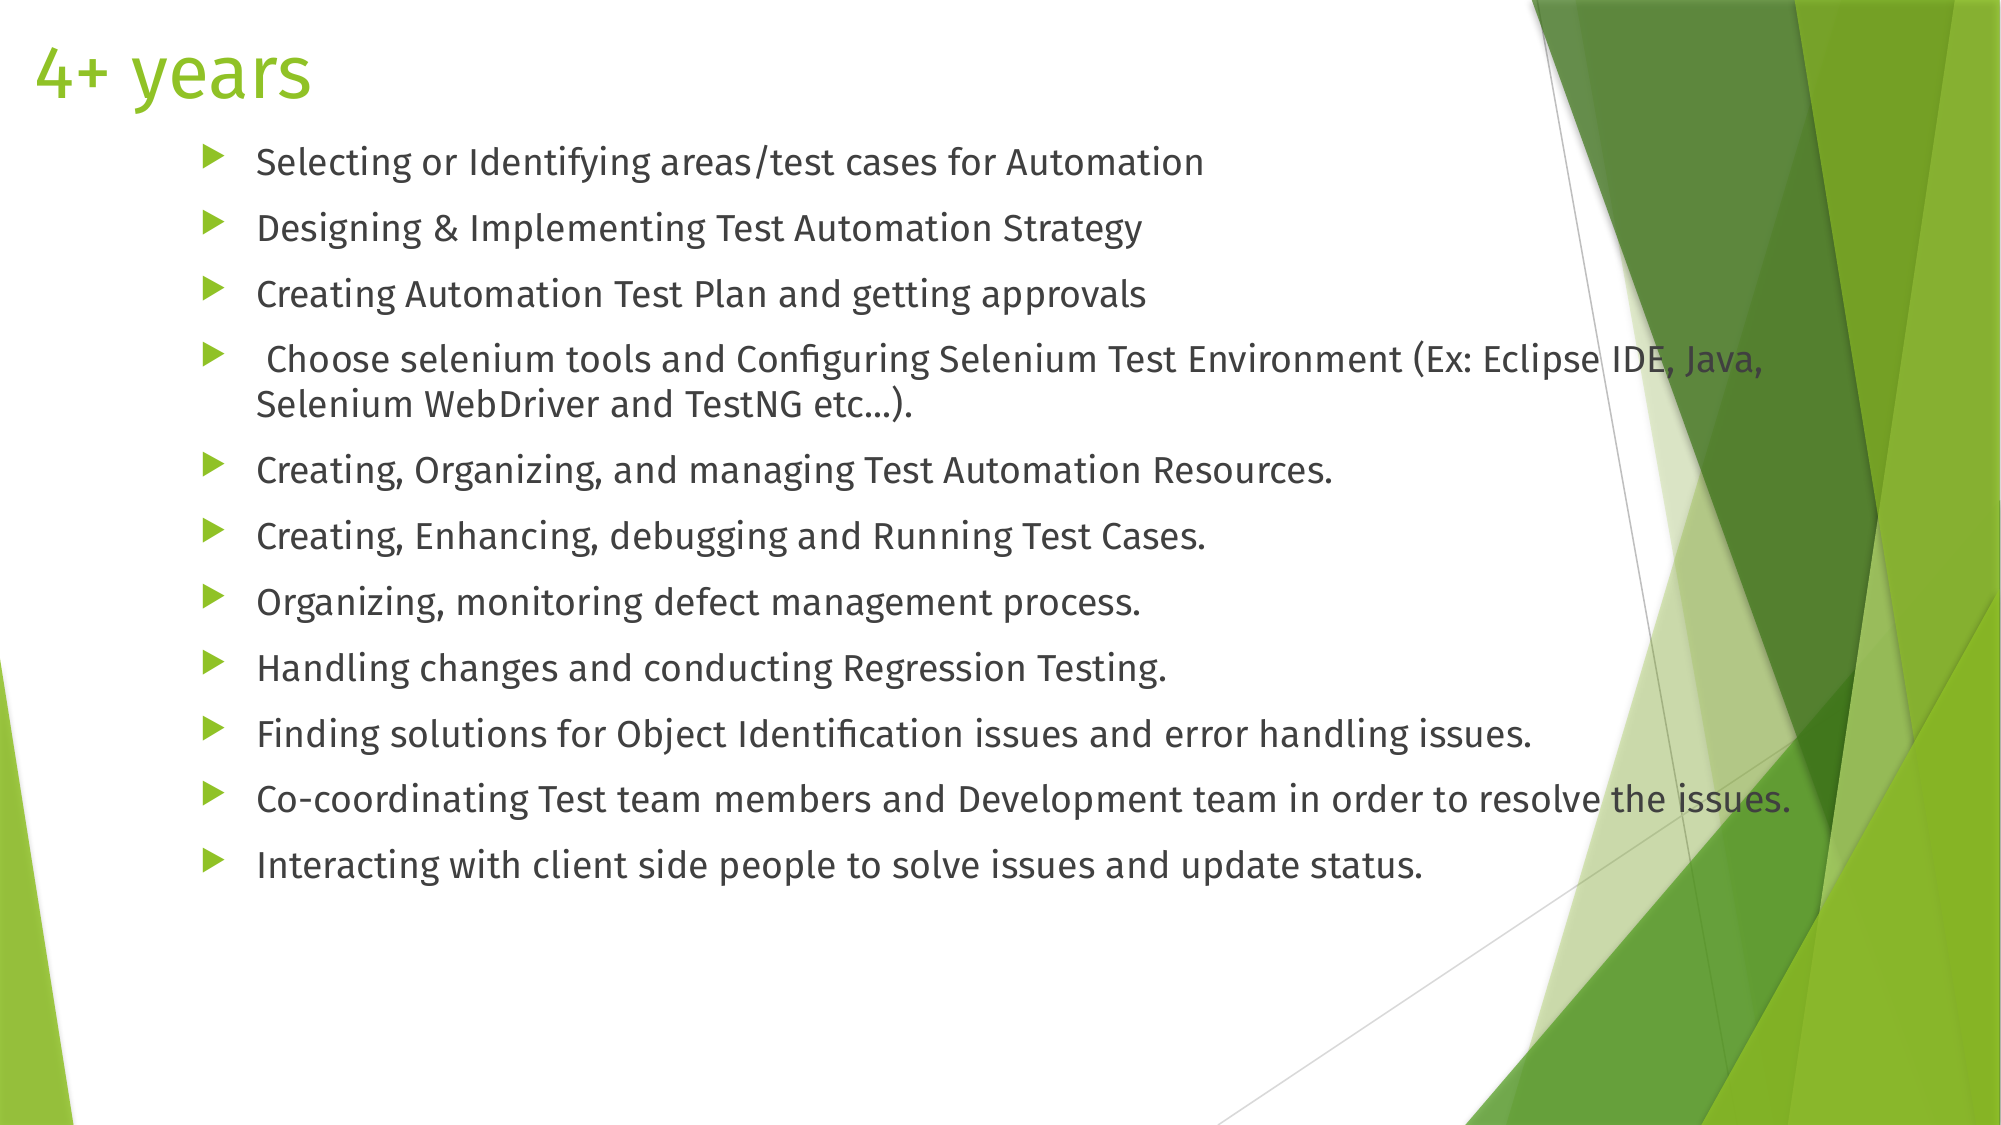

# 4+ years
Selecting or Identifying areas/test cases for Automation
Designing & Implementing Test Automation Strategy
Creating Automation Test Plan and getting approvals
 Choose selenium tools and Configuring Selenium Test Environment (Ex: Eclipse IDE, Java, Selenium WebDriver and TestNG etc...).
Creating, Organizing, and managing Test Automation Resources.
Creating, Enhancing, debugging and Running Test Cases.
Organizing, monitoring defect management process.
Handling changes and conducting Regression Testing.
Finding solutions for Object Identification issues and error handling issues.
Co-coordinating Test team members and Development team in order to resolve the issues.
Interacting with client side people to solve issues and update status.
Suresh Thirumalai- Greens Technology